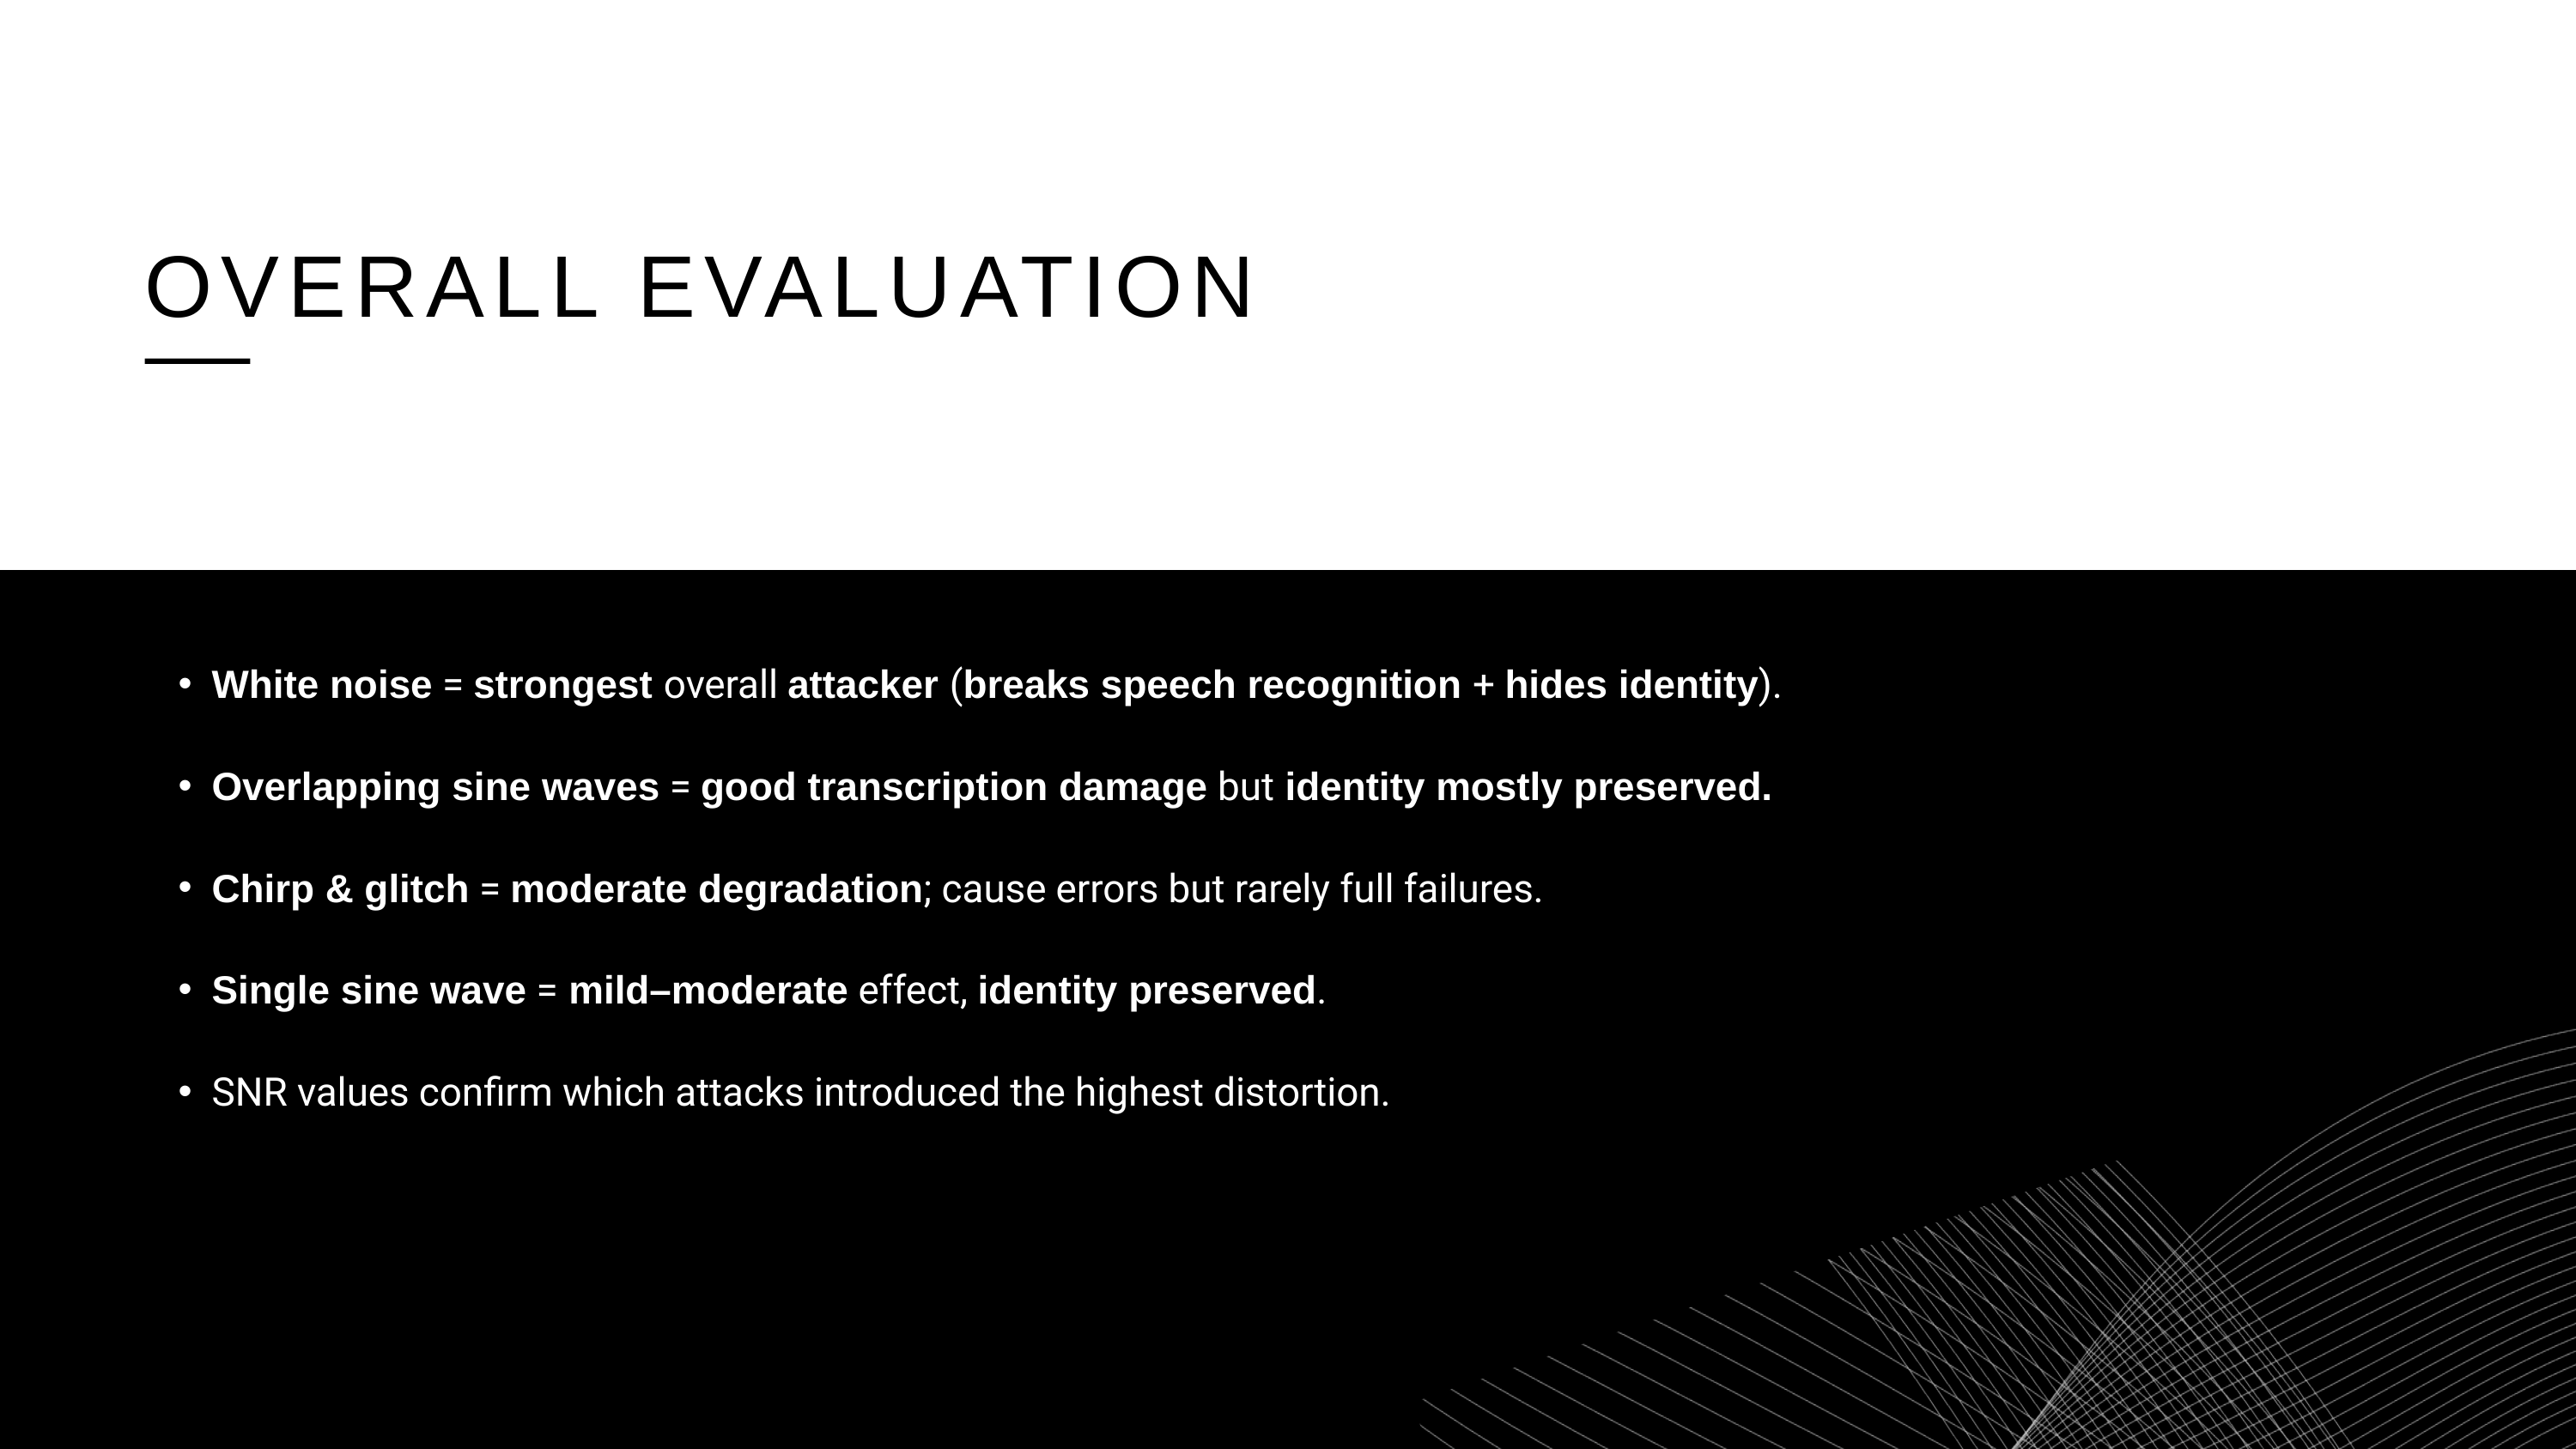

OVERALL EVALUATION

White noise = strongest overall attacker (breaks speech recognition + hides identity).

Overlapping sine waves = good transcription damage but identity mostly preserved.

Chirp & glitch = moderate degradation; cause errors but rarely full failures.

Single sine wave = mild–moderate effect, identity preserved.

SNR values confirm which attacks introduced the highest distortion.